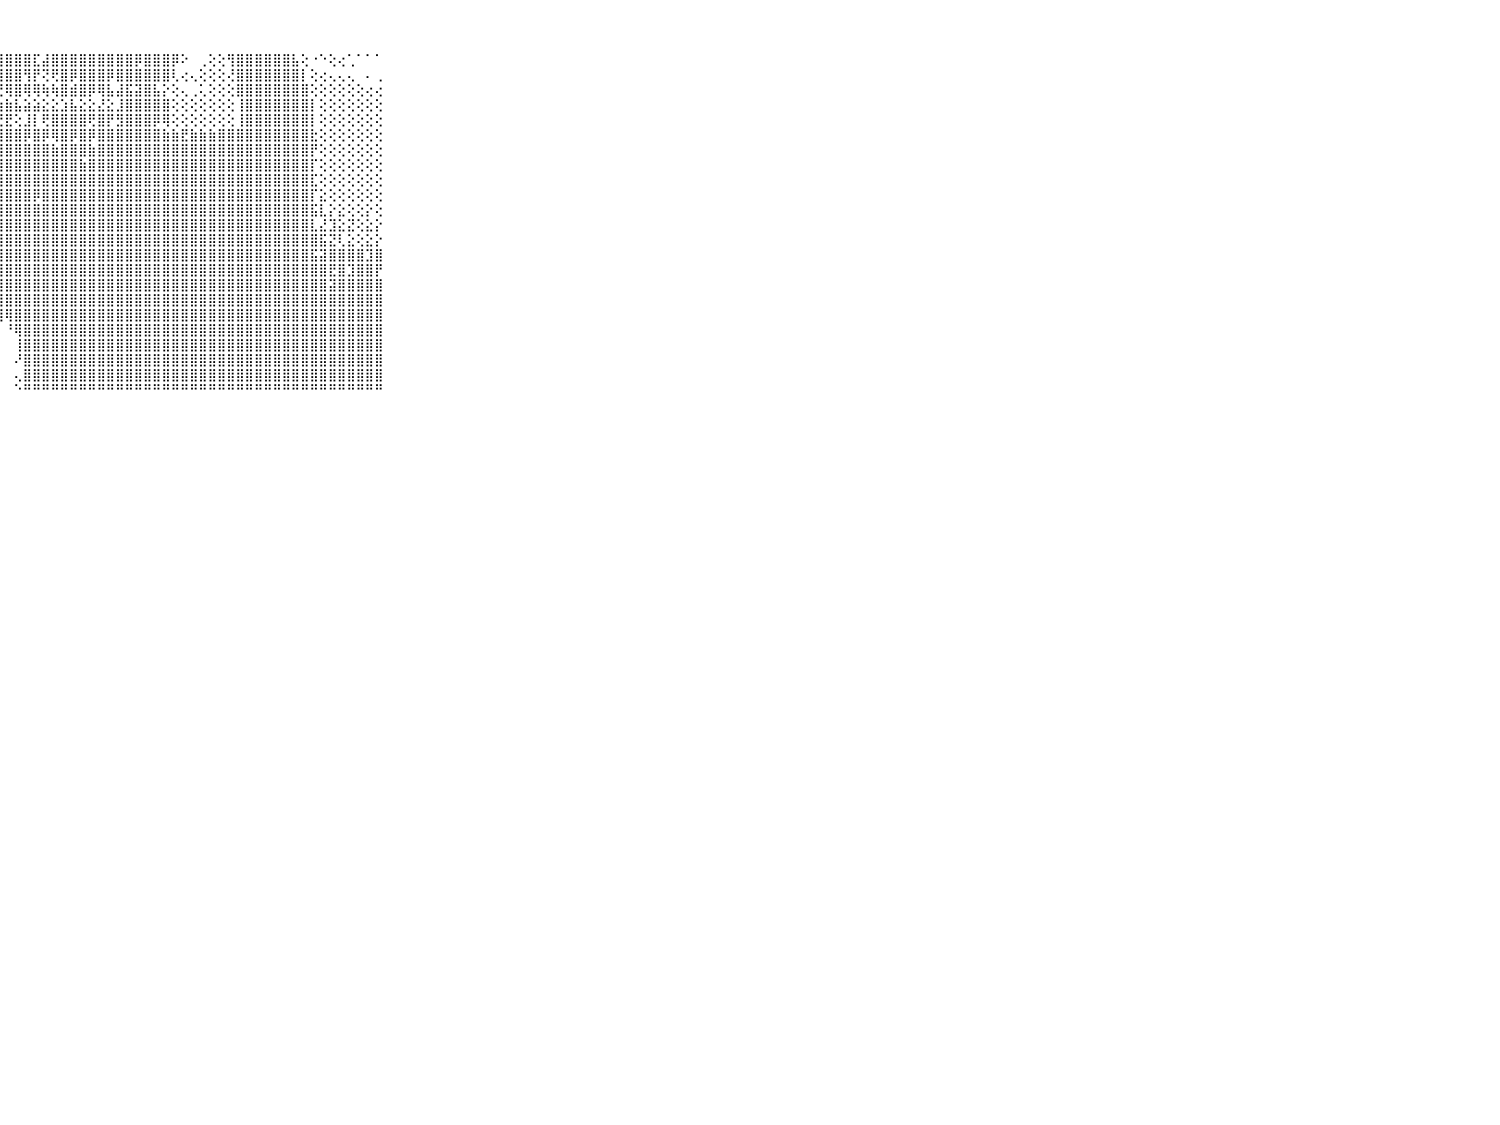

⠀⠀⠀⠀⠀⠀⠀⠀⠀⠀⠀⢕⢕⢕⢕⢕⢱⢞⢻⣿⡿⢷⣾⣿⣾⣿⣯⣿⣿⣿⣿⣏⣼⣿⣿⣿⣿⣿⣿⣿⣿⣿⡿⣿⣿⣿⡿⠕⠀⢀⢕⢕⢻⣿⣿⣿⣿⣿⣿⣧⢕⠐⠑⢕⢔⢁⠁⠁⠁⠀⠀⠀⠀⠀⠀⠀⠀⠀⠀⠀⠀
⠀⠀⠀⠀⠀⠀⠀⠀⠀⠀⠀⢕⢱⢕⢕⢕⣕⣕⣕⣕⢕⣼⣯⣝⣿⣕⣵⣾⣿⣿⢻⡟⢝⢟⣿⡿⣿⣿⣿⡿⣿⣿⣿⣿⣿⣿⢇⢔⢄⢕⢕⢕⢜⣿⣿⣿⣿⣿⣿⣿⡇⢕⢔⢄⢄⢄⠀⠄⢀⠀⠀⠀⠀⠀⠀⠀⠀⠀⠀⠀⠀
⠀⠀⠀⠀⠀⠀⠀⠀⠀⠀⠀⢕⢕⢕⢇⢕⢇⢝⢕⢜⢝⢝⢝⢿⡟⢟⢟⢟⢿⣿⢿⢿⢷⢷⣿⣾⣿⡿⢿⣧⣼⣯⣽⣿⣧⡕⢕⢄⢀⢅⢕⢕⢕⣿⣿⣿⣿⣿⣿⣿⣿⢕⢕⢕⢕⢕⢕⢔⢔⠀⠀⠀⠀⠀⠀⠀⠀⠀⠀⠀⠀
⠀⠀⠀⠀⠀⠀⠀⠀⠀⠀⠀⢕⢱⡾⢟⢗⢾⢿⢷⡷⢷⣵⣷⣾⣧⣵⣧⣵⣷⣧⣵⣵⣕⣕⣱⣧⣕⣕⣜⣕⣸⣿⣿⣿⣿⣿⢕⢕⢕⢕⢕⢕⢕⢸⣿⣿⣿⣿⣿⣿⣿⡇⢕⢕⢕⢕⢕⢕⢕⠀⠀⠀⠀⠀⠀⠀⠀⠀⠀⠀⠀
⠀⠀⠀⠀⠀⠀⠀⠀⠀⠀⠀⢕⢮⣵⣵⢵⠇⠕⢜⢕⢗⢮⣼⣿⣿⣿⣏⢟⣟⢕⣸⡇⢟⣿⣿⣿⣿⢟⣿⡟⣻⣿⣿⣿⡿⢿⢕⢕⢕⢕⢕⢕⢕⢸⣿⣿⣿⣿⣿⣿⣿⡇⢕⢕⢕⢕⢕⢕⢕⠀⠀⠀⠀⠀⠀⠀⠀⠀⠀⠀⠀
⠀⠀⠀⠀⠀⠀⠀⠀⠀⠀⠀⢕⢕⠜⠑⠐⢀⣕⢐⢱⡕⣣⣵⣌⣹⣿⣿⣿⣿⣿⡿⣿⡿⢿⣿⡿⣿⡿⣿⣿⣿⣿⣿⣿⣿⣷⣷⣟⣷⣷⣷⣿⣿⣿⣿⣿⣿⣿⣿⣿⣿⣗⢕⢕⢕⢕⢕⢕⢕⠀⠀⠀⠀⠀⠀⠀⠀⠀⠀⠀⠀
⠀⠀⠀⠀⠀⠀⠀⠀⠀⠀⠀⢕⠑⠀⠀⠐⢕⣜⡣⢞⠟⠝⠝⢜⢟⣿⣿⣿⣿⣿⣿⣿⣿⣷⣿⣿⣿⣷⣿⣿⣿⣿⣿⣿⣿⣿⣿⣿⣿⣿⣿⣿⣿⣿⣿⣿⣿⣿⣿⣿⣿⡟⢕⢕⢕⢕⢕⢕⢕⠀⠀⠀⠀⠀⠀⠀⠀⠀⠀⠀⠀
⠀⠀⠀⠀⠀⠀⠀⠀⠀⠀⠀⢕⢄⢰⡅⠕⠇⢌⠁⠄⢄⢄⢱⣵⣵⣿⣿⣿⣿⣿⣿⣿⣿⣿⣿⣿⣷⣿⣿⣿⣿⣿⣿⣿⣿⣿⣿⣿⣿⣿⣿⣿⣿⣿⣿⣿⣿⣿⣿⣿⣿⡏⢕⢕⢕⢕⢕⢕⢕⠀⠀⠀⠀⠀⠀⠀⠀⠀⠀⠀⠀
⠀⠀⠀⠀⠀⠀⠀⠀⠀⠀⠀⢇⢕⢕⢕⢕⣕⣕⣵⣕⣕⣕⣿⣿⣿⣿⣿⣿⣿⣿⣿⣿⣿⣿⣿⣿⣿⣿⣿⣿⣿⣿⣿⣿⣿⣿⣿⣿⣿⣿⣿⣿⣿⣿⣿⣿⣿⣿⣿⣿⣿⣏⢕⢕⢕⢕⢕⢕⢕⠀⠀⠀⠀⠀⠀⠀⠀⠀⠀⠀⠀
⠀⠀⠀⠀⠀⠀⠀⠀⠀⠀⠀⢕⢕⣿⣿⣿⣿⣿⣿⣿⣿⣿⣿⣿⣿⣿⣿⣿⣿⣿⣿⡿⣿⣿⣿⣿⣿⣿⣿⣿⣿⣿⣿⣿⣿⣿⣿⣿⣿⣿⣿⣿⣿⣿⣿⣿⣿⣿⣿⣿⣿⡏⣕⢕⢕⢕⢕⢕⢕⠀⠀⠀⠀⠀⠀⠀⠀⠀⠀⠀⠀
⠀⠀⠀⠀⠀⠀⠀⠀⠀⠀⠀⢕⢕⣾⣿⣿⣿⣿⣿⣿⣿⣿⣿⣿⣿⣿⣿⣿⣿⣿⣿⣿⣿⣿⣿⣿⣿⣿⣿⣿⣿⣿⣿⣿⣿⣿⣿⣿⣿⣿⣿⣿⣿⣿⣿⣿⣿⣿⣿⣿⣿⣯⣇⡕⣕⢕⢕⡕⢕⠀⠀⠀⠀⠀⠀⠀⠀⠀⠀⠀⠀
⠀⠀⠀⠀⠀⠀⠀⠀⠀⠀⠀⠁⢜⣿⣿⣿⣿⣿⣿⣿⣿⣿⣿⣿⣿⣿⣿⣿⣿⣿⣿⣿⣿⣿⣿⣿⣿⣿⣿⣿⣿⣿⣿⣿⣿⣿⣿⣿⣿⣿⣿⣿⣿⣿⣿⣿⣿⣿⣿⣿⣿⣇⣜⣹⣕⣝⢕⣕⡕⠀⠀⠀⠀⠀⠀⠀⠀⠀⠀⠀⠀
⠀⠀⠀⠀⠀⠀⠀⠀⠀⠀⠀⢀⢕⣿⣿⣿⣿⣿⣿⣿⣿⣿⣿⣿⣿⣻⣿⣿⣿⣿⣿⣿⣿⣿⣿⣿⣿⣿⣿⣿⣿⣿⣿⣿⣿⣿⣿⣿⣿⣿⣿⣿⣿⣿⣿⣿⣿⣿⣿⣿⣿⣿⣯⣝⢇⣕⢕⣕⡕⠀⠀⠀⠀⠀⠀⠀⠀⠀⠀⠀⠀
⠀⠀⠀⠀⠀⠀⠀⠀⠀⠀⠀⣷⣕⣿⣿⣿⣿⣿⣿⣿⣿⣿⣿⣿⣿⣿⣿⣿⣿⣿⣿⣿⣿⣿⣿⣿⣿⣿⣿⣿⣿⣿⣿⣿⣿⣿⣿⣿⣿⣿⣿⣿⣿⣿⣿⣿⣿⣿⣿⣿⣿⣯⣽⣿⣿⣿⣿⣹⣿⠀⠀⠀⠀⠀⠀⠀⠀⠀⠀⠀⠀
⠀⠀⠀⠀⠀⠀⠀⠀⠀⠀⠀⣿⣿⣿⣿⣿⣿⣿⣿⣿⣿⣿⣿⣿⣿⣿⣿⣿⣿⣿⣿⣿⣿⣿⣿⣿⣿⣿⣿⣿⣿⣿⣿⣿⣿⣿⣿⣿⣿⣿⣿⣿⣿⣿⣿⣿⣿⣿⣿⣿⣿⣿⣿⣟⣿⣹⣿⣿⡟⠀⠀⠀⠀⠀⠀⠀⠀⠀⠀⠀⠀
⠀⠀⠀⠀⠀⠀⠀⠀⠀⠀⠀⣿⣿⣿⣿⣿⣿⣿⣿⣿⣿⣿⣿⣿⣿⣿⣿⣿⣿⣿⣿⣿⣿⣿⣿⣿⣿⣿⣿⣿⣿⣿⣿⣿⣿⣿⣿⣿⣿⣿⣿⣿⣿⣿⣿⣿⣿⣿⣿⣿⣿⣿⣿⣽⣿⣿⣿⣿⣿⠀⠀⠀⠀⠀⠀⠀⠀⠀⠀⠀⠀
⠀⠀⠀⠀⠀⠀⠀⠀⠀⠀⠀⣿⣿⣿⣿⣿⣿⣿⣿⣿⣿⣿⣿⡿⡿⣿⣿⣿⣿⣿⣿⣿⣿⣿⣿⣿⣿⣿⣿⣿⣿⣿⣿⣿⣿⣿⣿⣿⣿⣿⣿⣿⣿⣿⣿⣿⣿⣿⣿⣿⣿⣿⣿⣿⣿⣿⣿⣿⣿⠀⠀⠀⠀⠀⠀⠀⠀⠀⠀⠀⠀
⠀⠀⠀⠀⠀⠀⠀⠀⠀⠀⠀⣿⣿⣿⣿⣿⣿⣿⣿⣿⣷⣾⣿⣿⣿⣿⣿⣿⢿⣿⣿⣿⣿⣿⣿⣿⣿⣿⣿⣿⣿⣿⣿⣿⣿⣿⣿⣿⣿⣿⣿⣿⣿⣿⣿⣿⣿⣿⣿⣿⣿⣿⣿⣿⣿⣿⣿⣿⣿⠀⠀⠀⠀⠀⠀⠀⠀⠀⠀⠀⠀
⠀⠀⠀⠀⠀⠀⠀⠀⠀⠀⠀⣿⣿⣿⡏⢻⣿⣿⣿⣿⣿⣿⣿⣿⣿⣿⣿⠃⠘⢿⣿⣿⣿⣿⣿⣿⣿⣿⣿⣿⣿⣿⣿⣿⣿⣿⣿⣿⣿⣿⣿⣿⣿⣿⣿⣿⣿⣿⣿⣿⣿⣿⣿⣿⣿⣿⣿⣿⣿⠀⠀⠀⠀⠀⠀⠀⠀⠀⠀⠀⠀
⠀⠀⠀⠀⠀⠀⠀⠀⠀⠀⠀⣿⣿⣿⡕⢜⢿⣿⣿⣿⣿⣿⣿⣿⣿⡿⠏⠀⠀⢸⣿⣿⣿⣿⣿⣿⣿⣿⣿⣿⣿⣿⣿⣿⣿⣿⣿⣿⣿⣿⣿⣿⣿⣿⣿⣿⣿⣿⣿⣿⣿⣿⣿⣿⣿⣿⣿⣿⣿⠀⠀⠀⠀⠀⠀⠀⠀⠀⠀⠀⠀
⠀⠀⠀⠀⠀⠀⠀⠀⠀⠀⠀⣿⣿⣿⣧⢁⠕⢝⢿⣿⣇⢕⠕⢕⠏⠁⠀⠀⠀⠜⣿⣿⣿⣿⣿⣿⣿⣿⣿⣿⣿⣿⣿⣿⣿⣿⣿⣿⣿⣿⣿⣿⣿⣿⣿⣿⣿⣿⣿⣿⣿⣿⣿⣿⣿⣿⣿⣿⣿⠀⠀⠀⠀⠀⠀⠀⠀⠀⠀⠀⠀
⠀⠀⠀⠀⠀⠀⠀⠀⠀⠀⠀⣿⣿⣿⣿⡕⠄⢀⠁⠁⠘⠁⠀⠀⠀⠀⠀⠀⠀⢄⣿⣿⣿⣿⣿⣿⣿⣿⣿⣿⣿⣿⣿⣿⣿⣿⣿⣿⣿⣿⣿⣿⣿⣿⣿⣿⣿⣿⣿⣿⣿⣿⣿⣿⣿⣿⣿⣿⣿⠀⠀⠀⠀⠀⠀⠀⠀⠀⠀⠀⠀
⠀⠀⠀⠀⠀⠀⠀⠀⠀⠀⠀⠛⠛⠛⠛⠃⠑⠀⠀⠀⠀⠀⠀⠀⠀⠀⠀⠀⠀⠑⠛⠛⠛⠛⠛⠛⠛⠛⠛⠛⠛⠛⠛⠛⠛⠛⠛⠛⠛⠛⠛⠛⠛⠛⠛⠛⠛⠛⠛⠛⠛⠛⠛⠛⠛⠛⠛⠛⠛⠀⠀⠀⠀⠀⠀⠀⠀⠀⠀⠀⠀